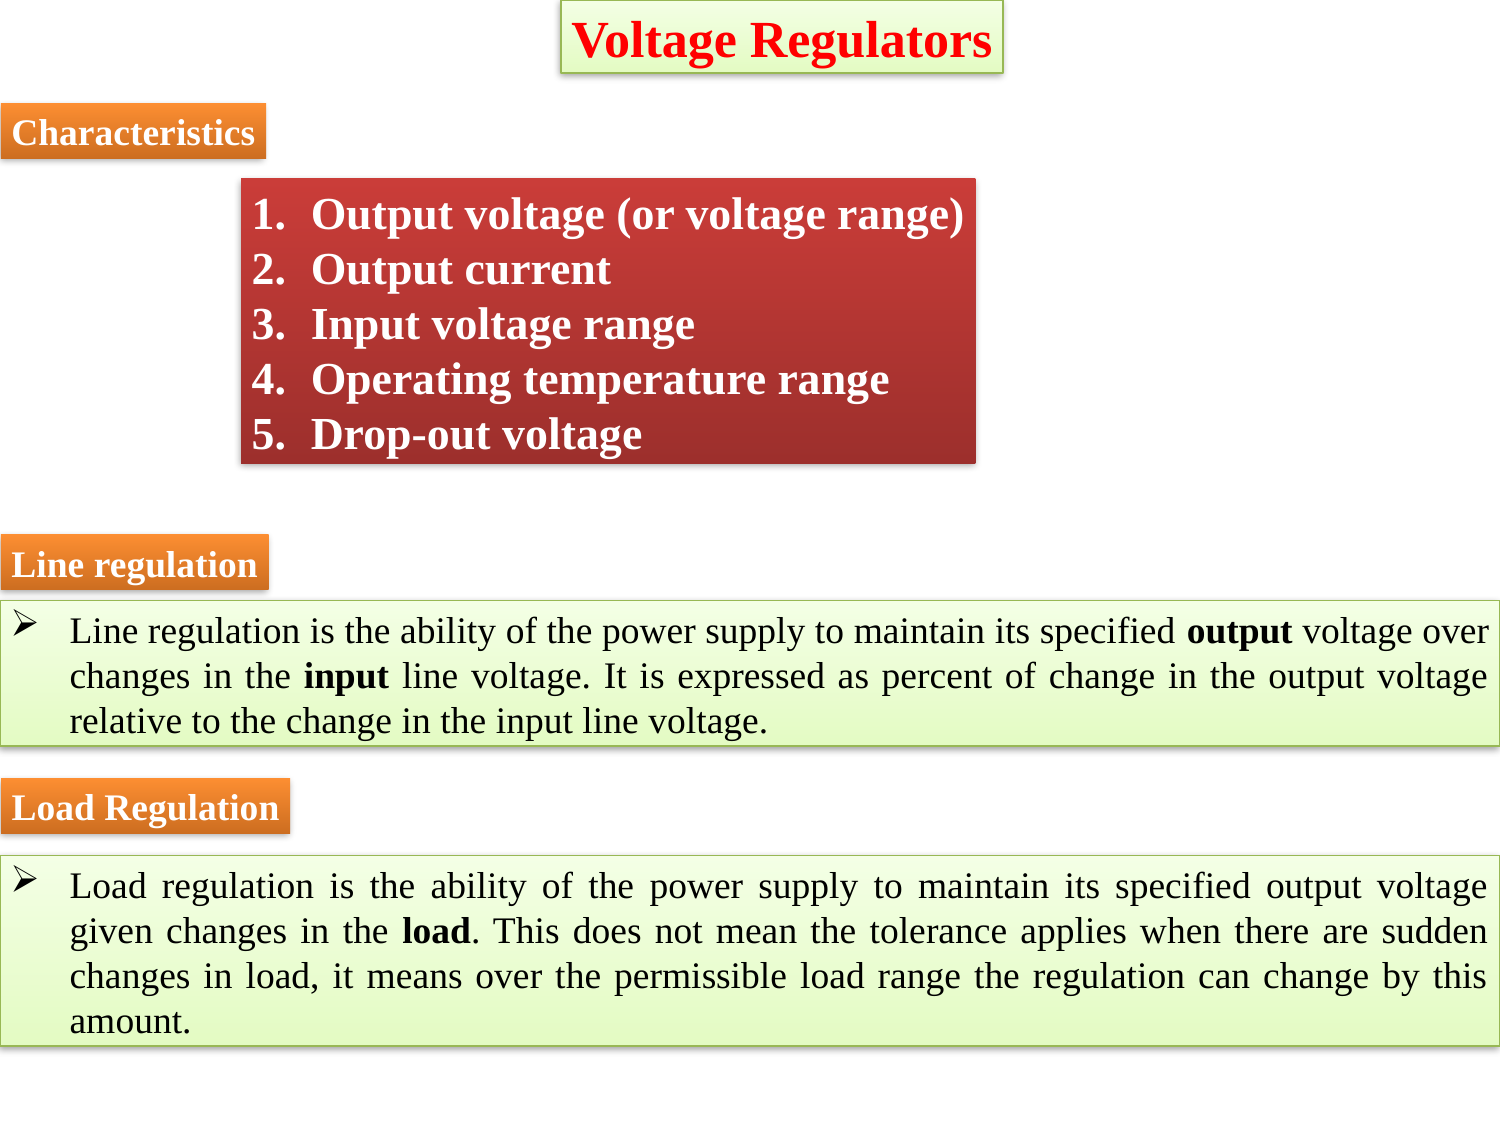

Voltage Regulators
Characteristics
Output voltage (or voltage range)
Output current
Input voltage range
Operating temperature range
Drop-out voltage
Line regulation
Line regulation is the ability of the power supply to maintain its specified output voltage over changes in the input line voltage. It is expressed as percent of change in the output voltage relative to the change in the input line voltage.
Load Regulation
Load regulation is the ability of the power supply to maintain its specified output voltage given changes in the load. This does not mean the tolerance applies when there are sudden changes in load, it means over the permissible load range the regulation can change by this amount.